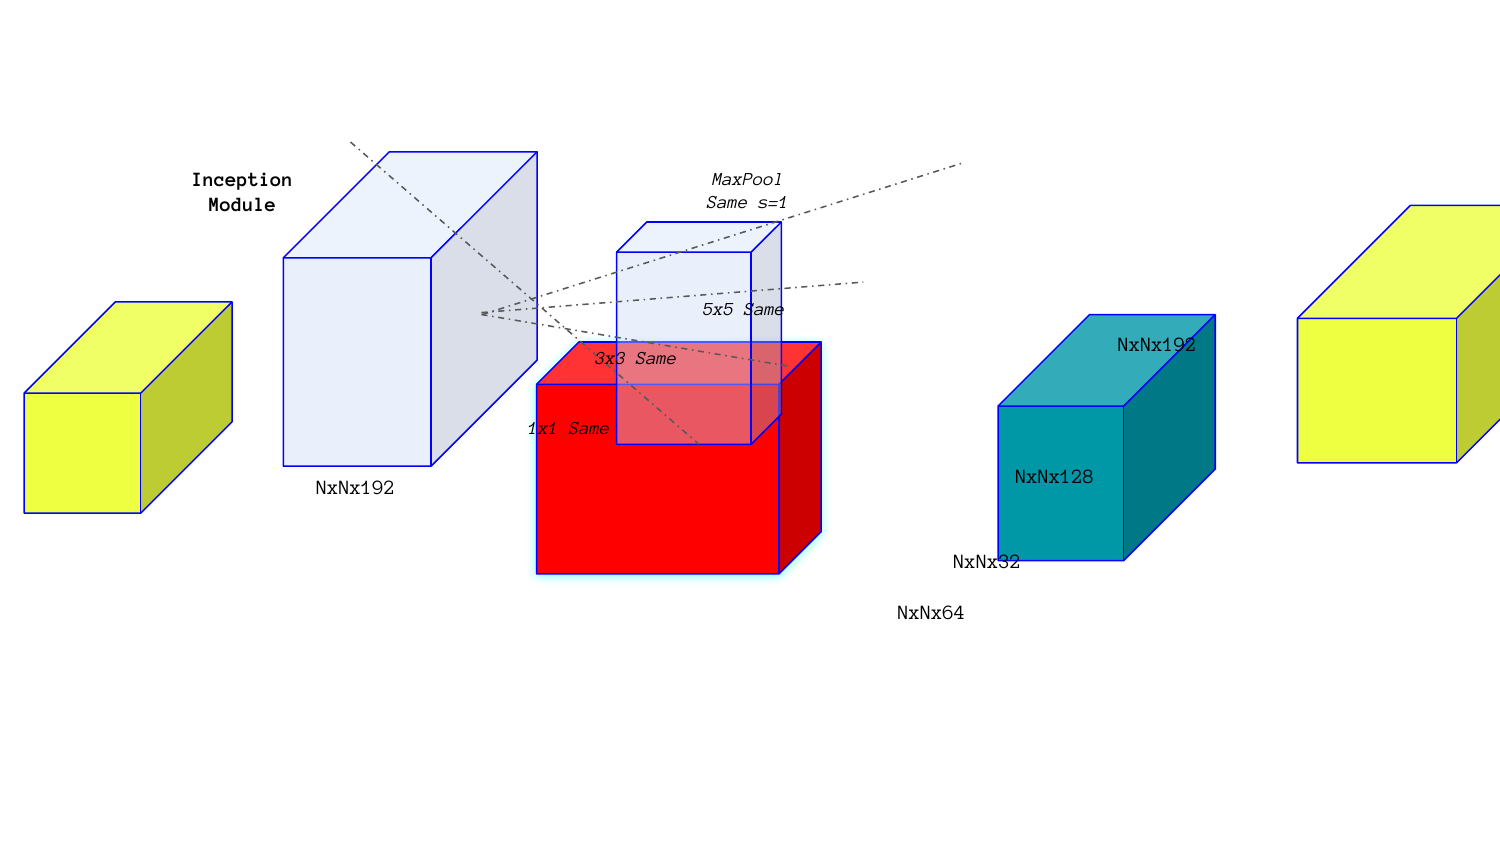

MaxPool Same s=1

5x5 Same

NxNx192

3x3 Same
1x1 Same
NxNx128
NxNx192
NxNx32
NxNx64
Inception Module